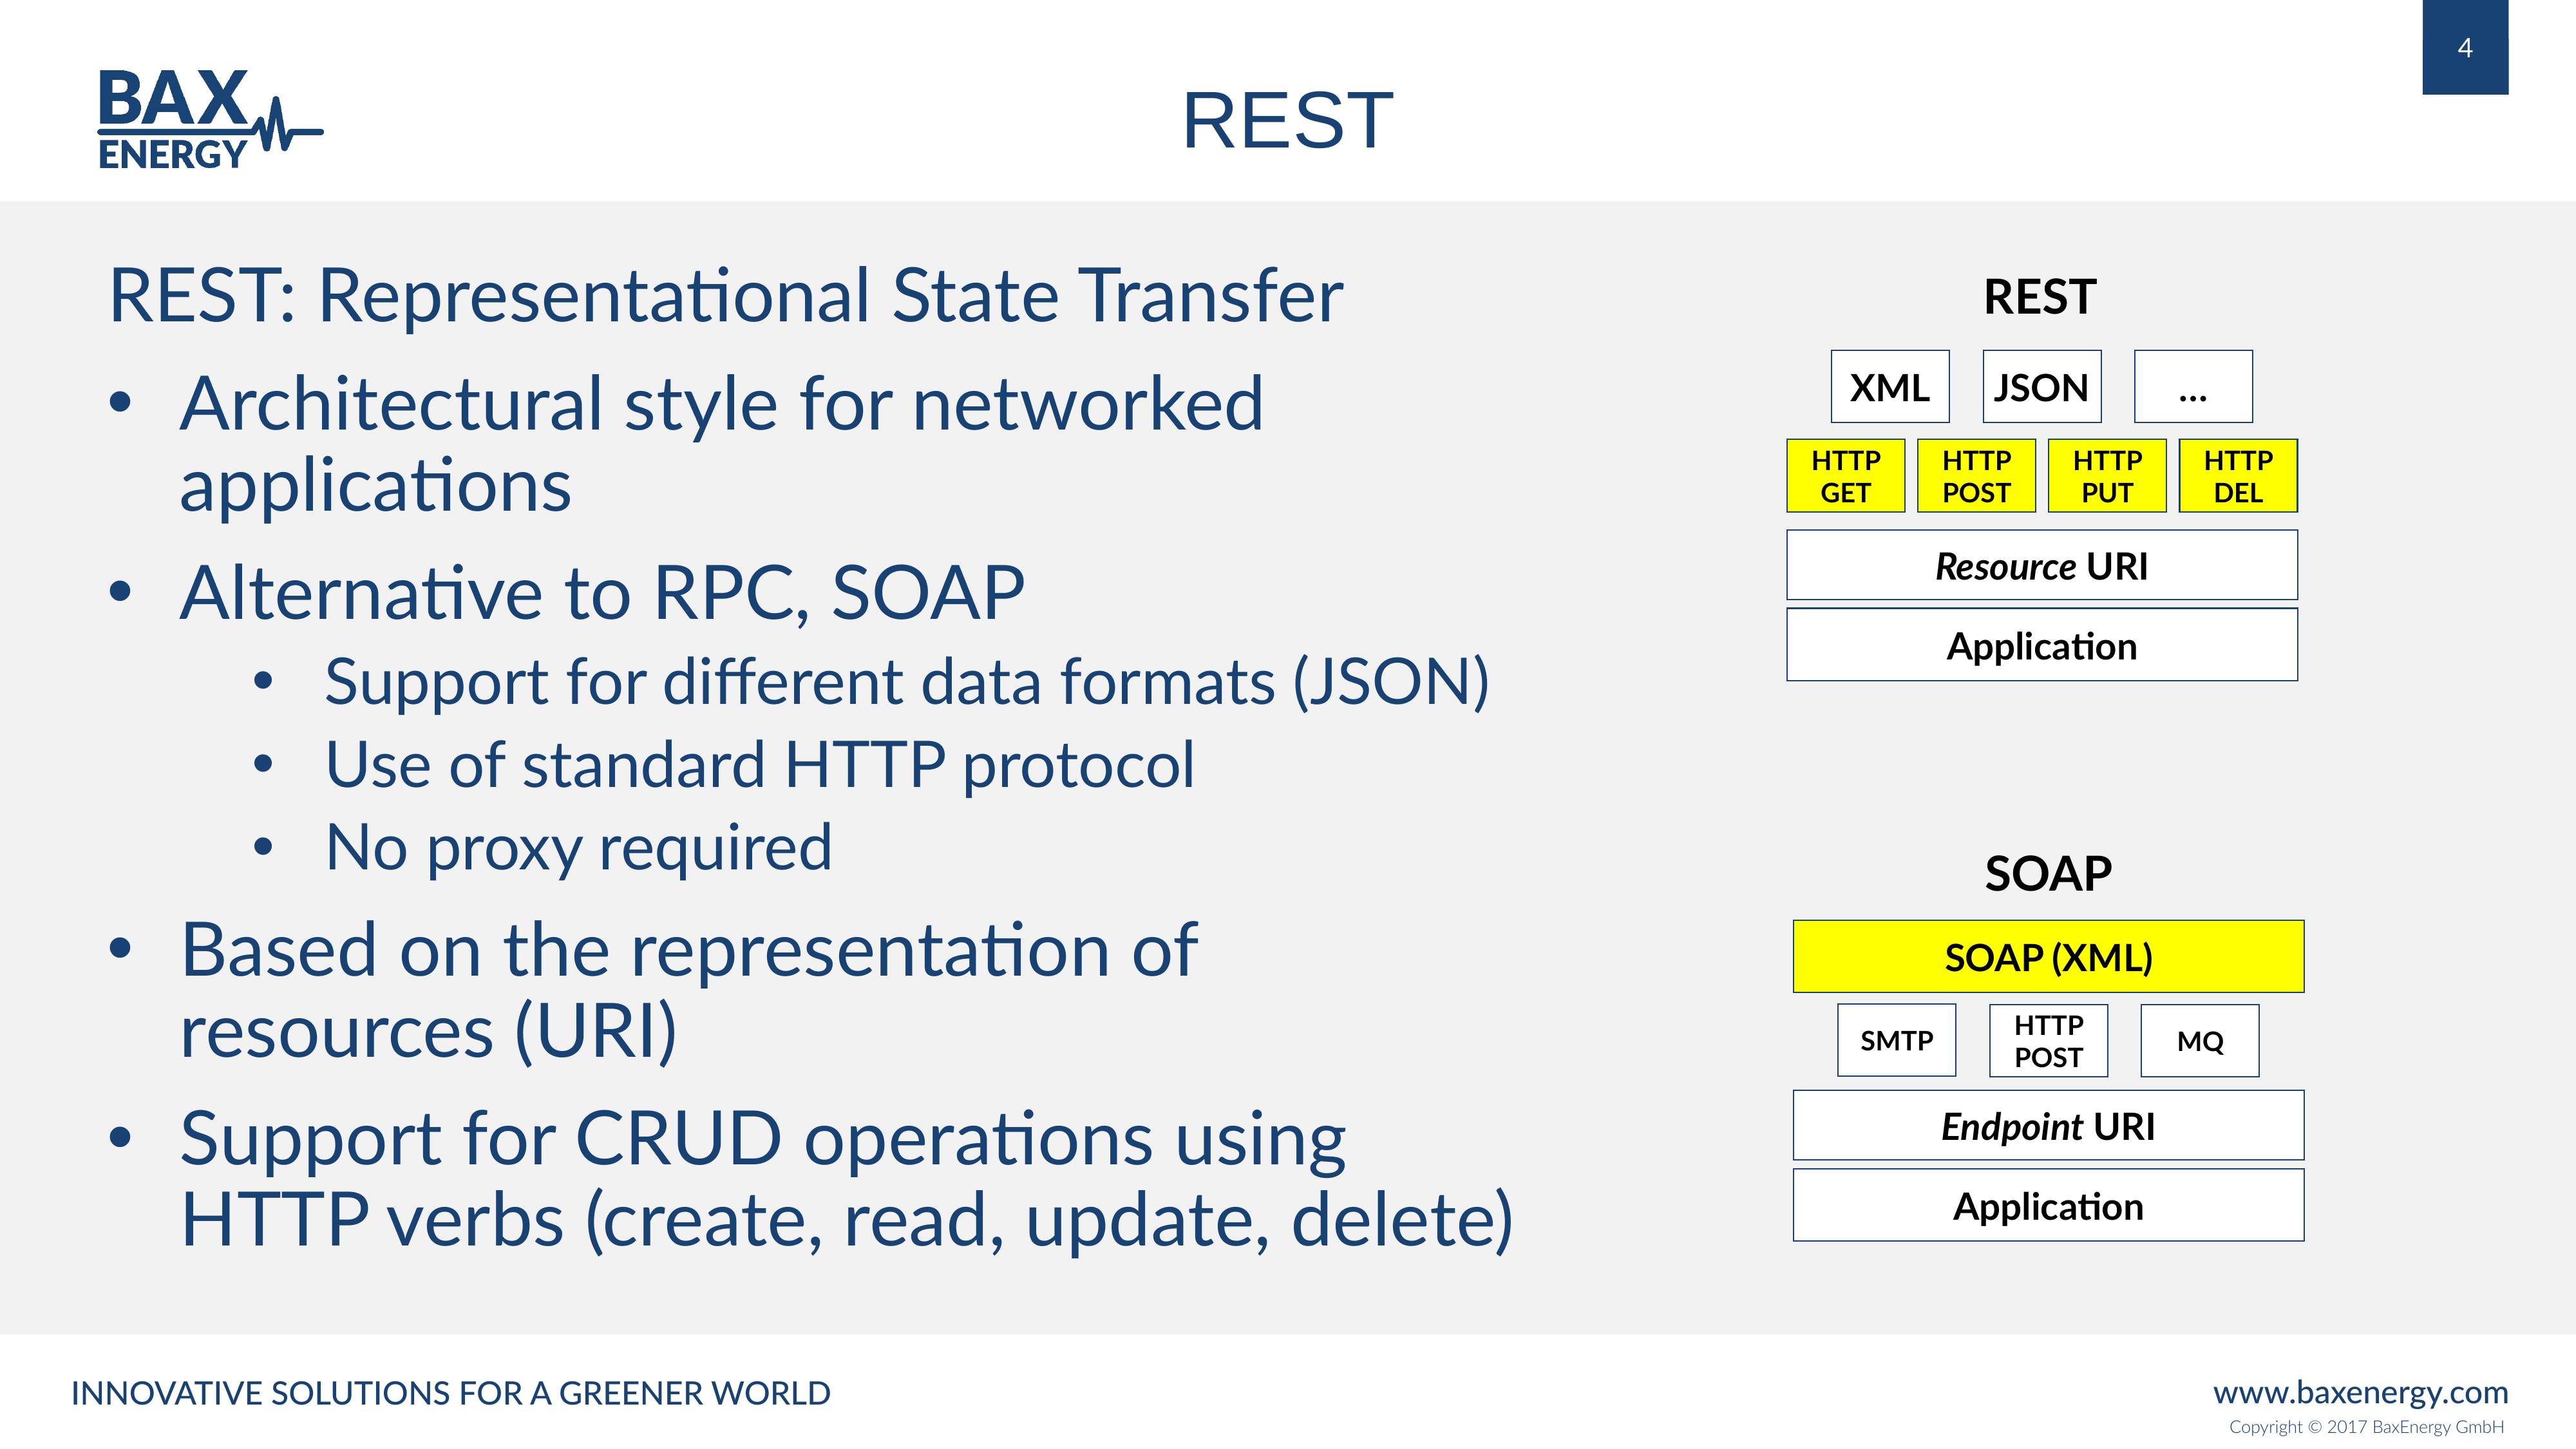

REST
REST
REST: Representational State Transfer
Architectural style for networked applications
Alternative to RPC, SOAP
Support for different data formats (JSON)
Use of standard HTTP protocol
No proxy required
Based on the representation of resources (URI)
Support for CRUD operations using HTTP verbs (create, read, update, delete)
JSON
…
XML
HTTP
PUT
HTTP
POST
HTTP
GET
HTTP
DEL
Resource URI
Application
SOAP
SOAP (XML)
SMTP
HTTP
POST
MQ
Endpoint URI
Application